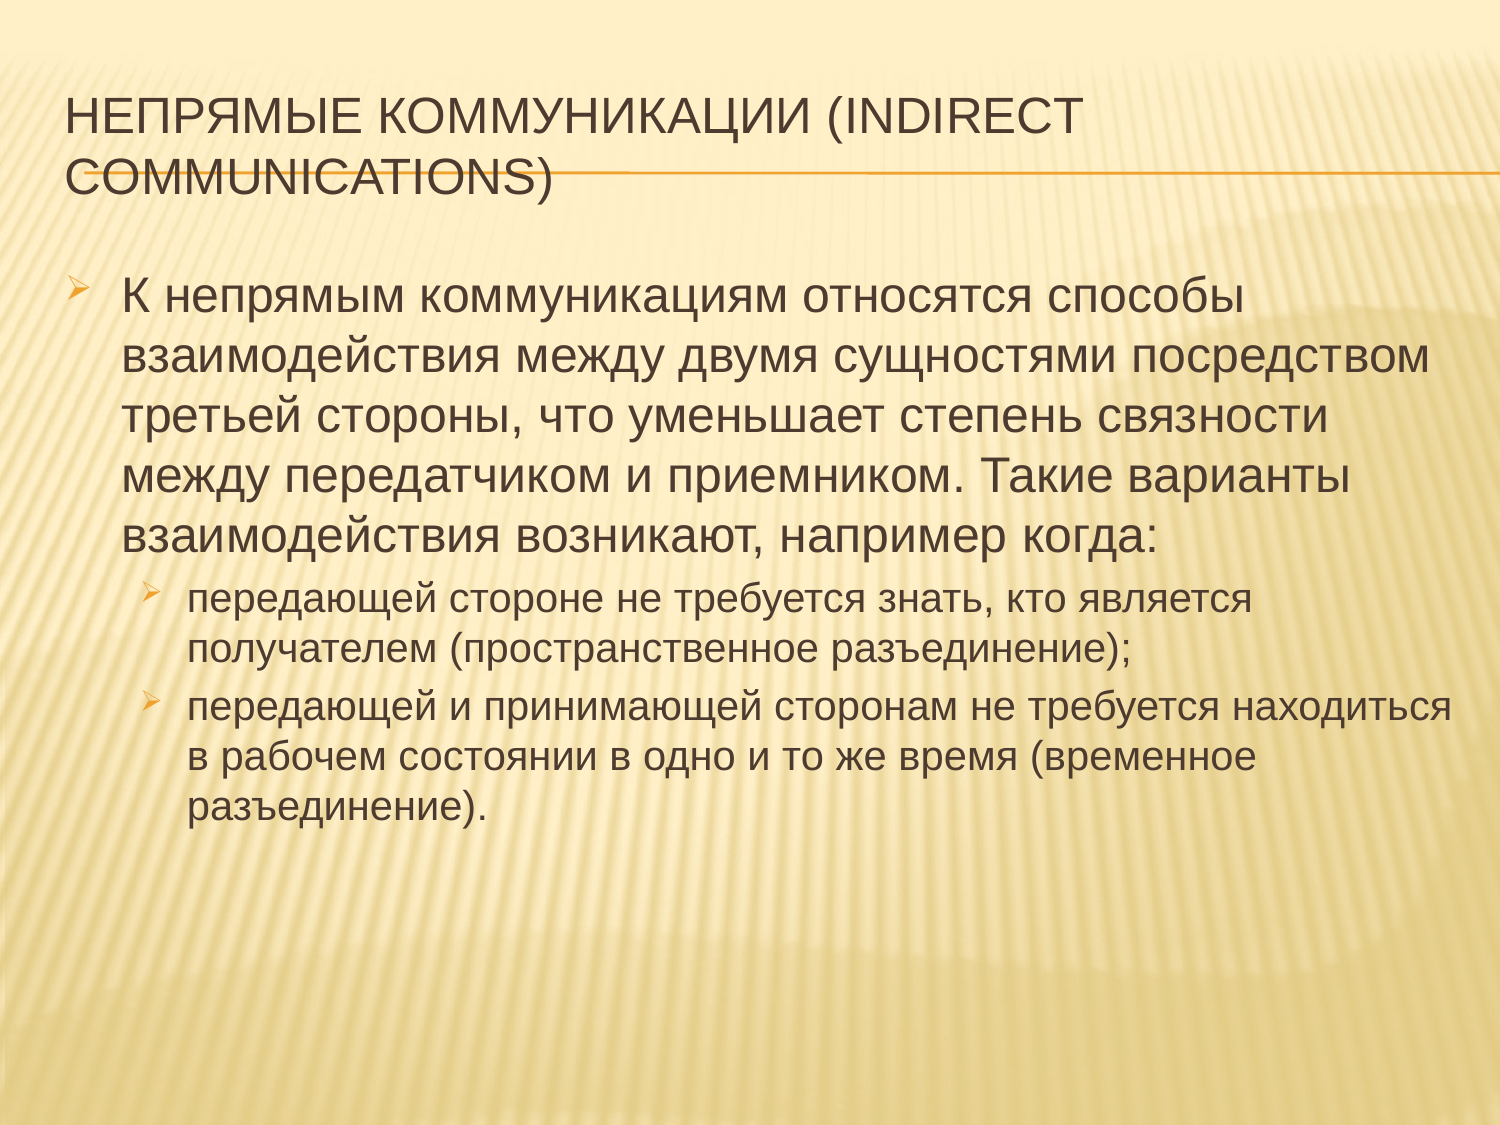

# непрямые коммуникации (indirect communications)
К непрямым коммуникациям относятся способы взаимодействия между двумя сущностями посредством третьей стороны, что уменьшает степень связности между передатчиком и приемником. Такие варианты взаимодействия возникают, например когда:
передающей стороне не требуется знать, кто является получателем (пространственное разъединение);
передающей и принимающей сторонам не требуется находиться в рабочем состоянии в одно и то же время (временное разъединение).